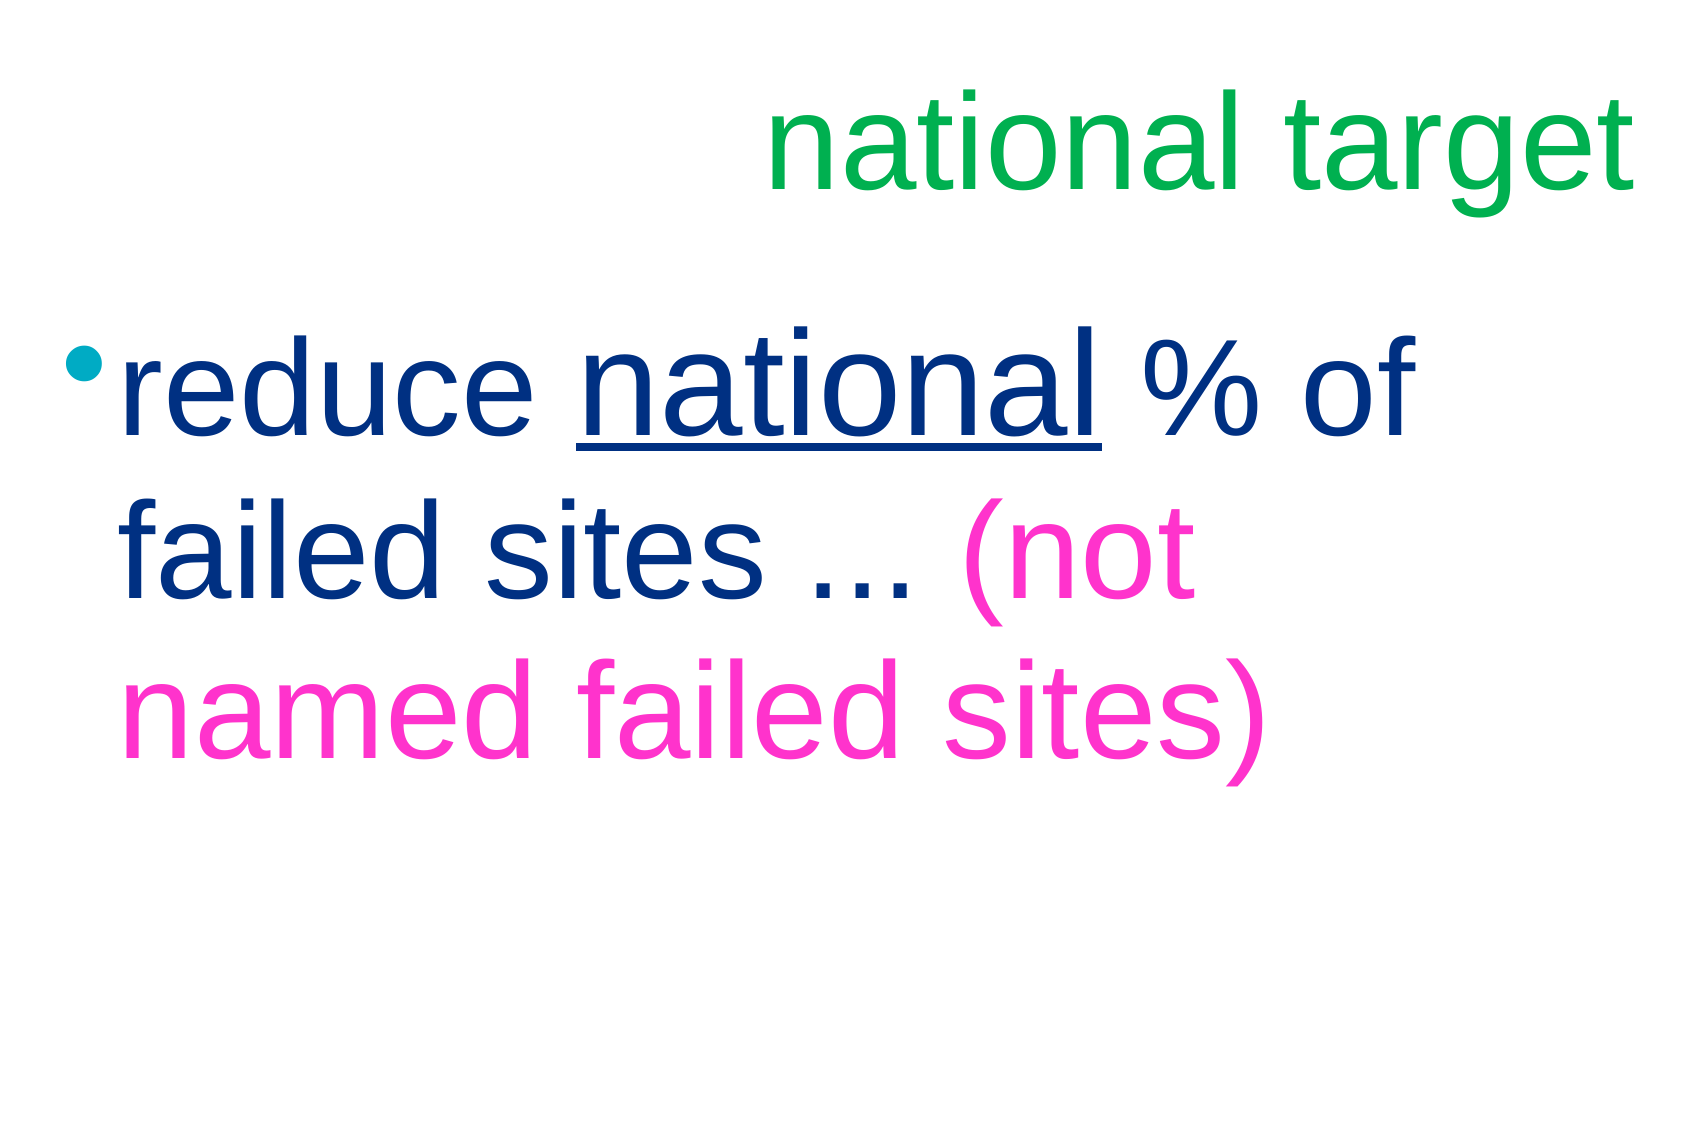

# national target
reduce national % of failed sites ... (not named failed sites)